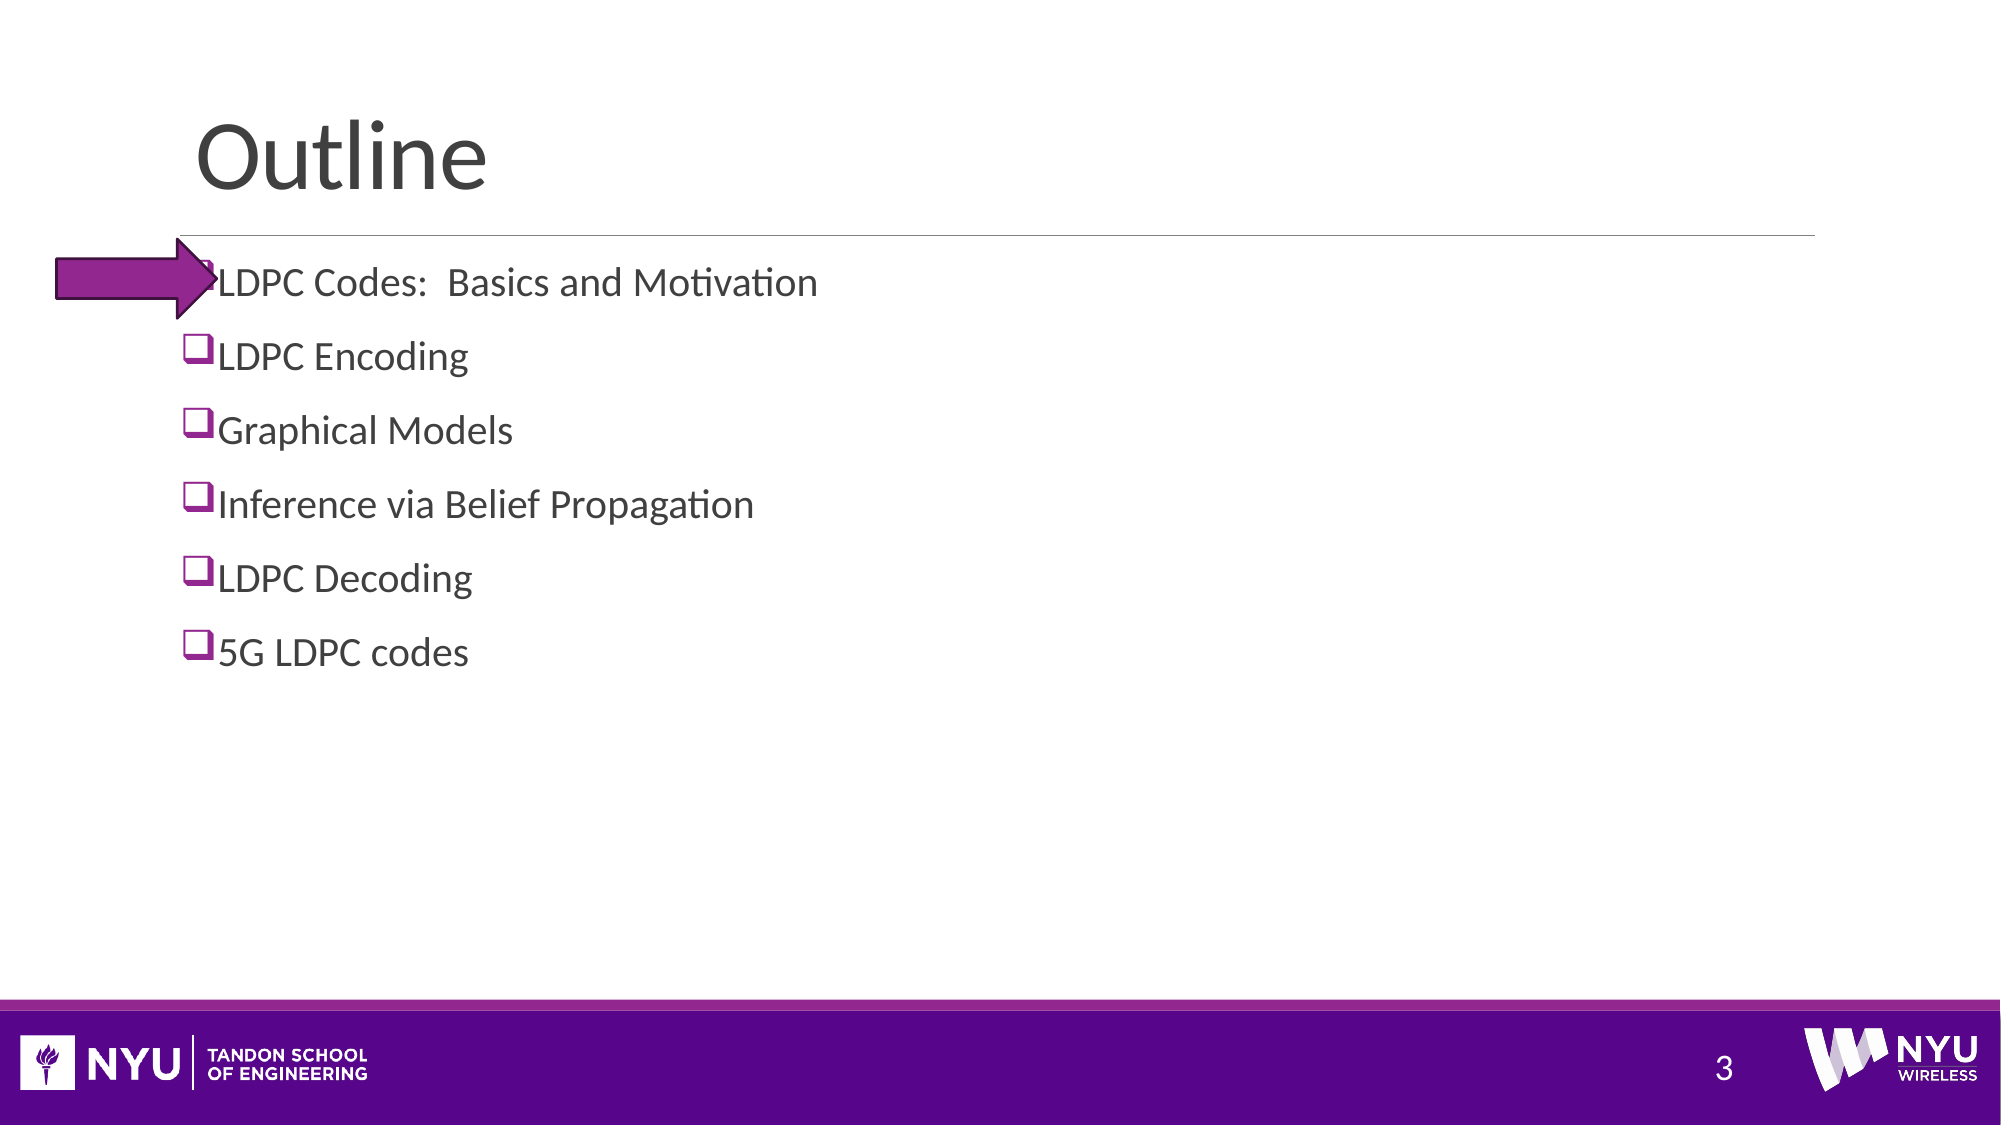

# Outline

LDPC Codes:  Basics and Motivation
LDPC Encoding
Graphical Models
Inference via Belief Propagation
LDPC Decoding
5G LDPC codes

3